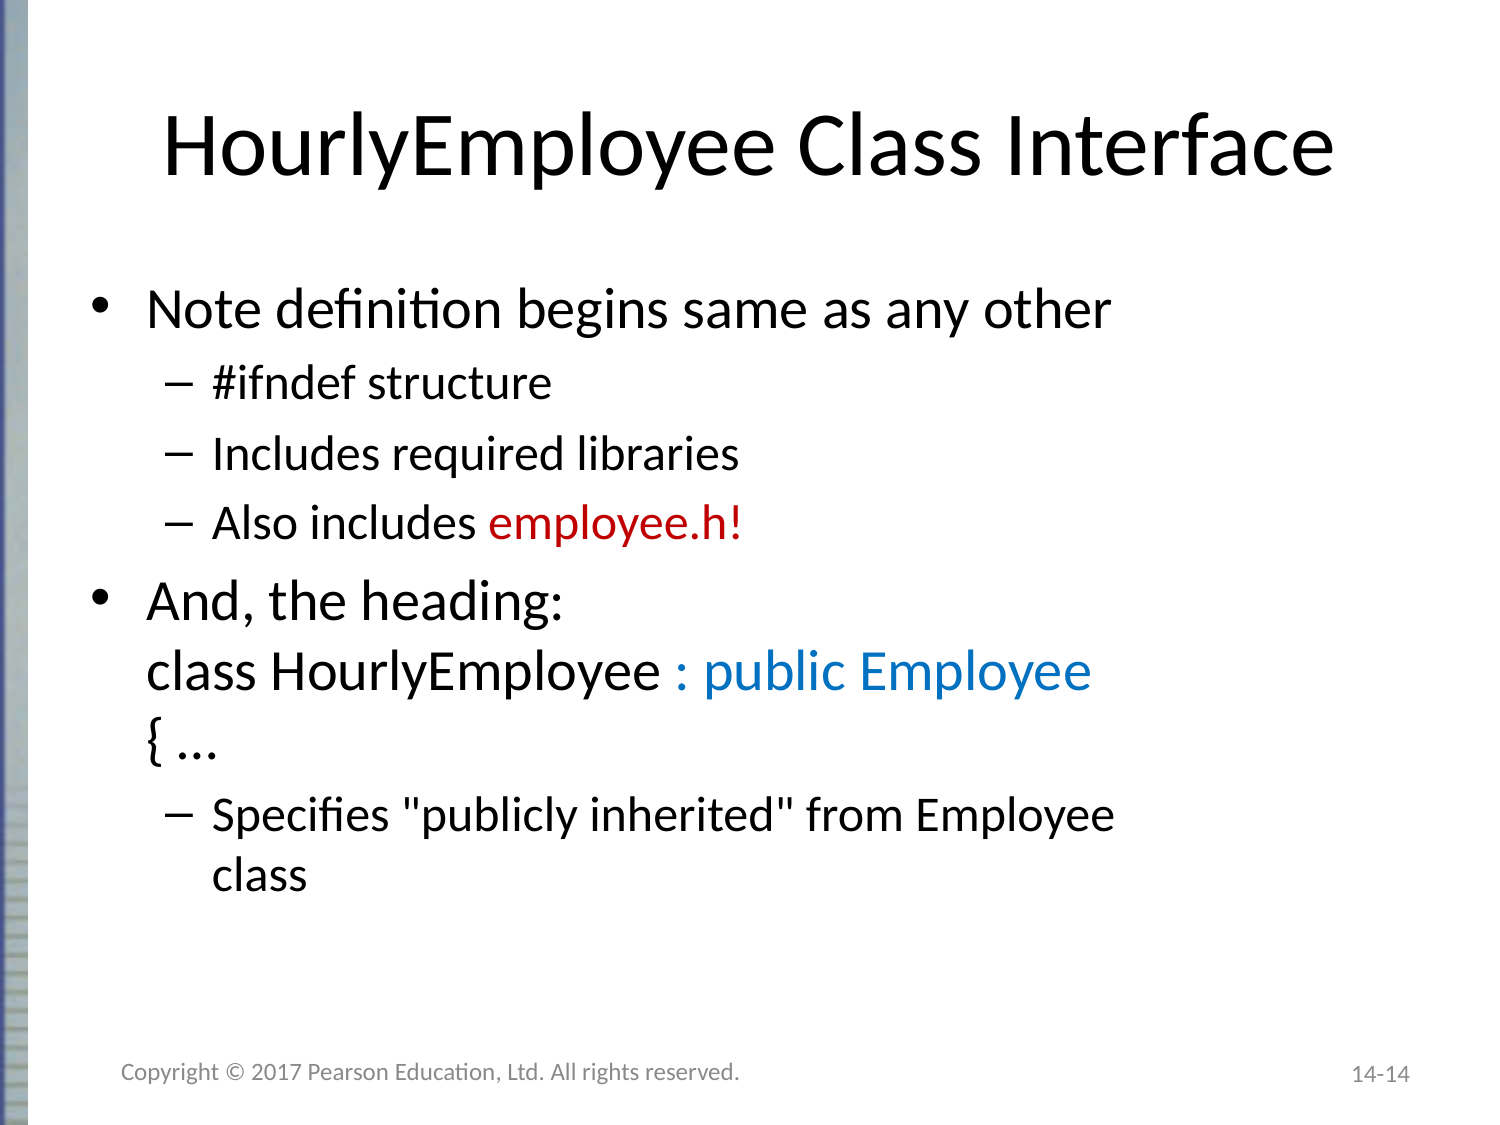

# HourlyEmployee Class Interface
Note definition begins same as any other
#ifndef structure
Includes required libraries
Also includes employee.h!
And, the heading:
class HourlyEmployee : public Employee
{ …
Specifies "publicly inherited" from Employee
class
Copyright © 2017 Pearson Education, Ltd. All rights reserved.
14-14